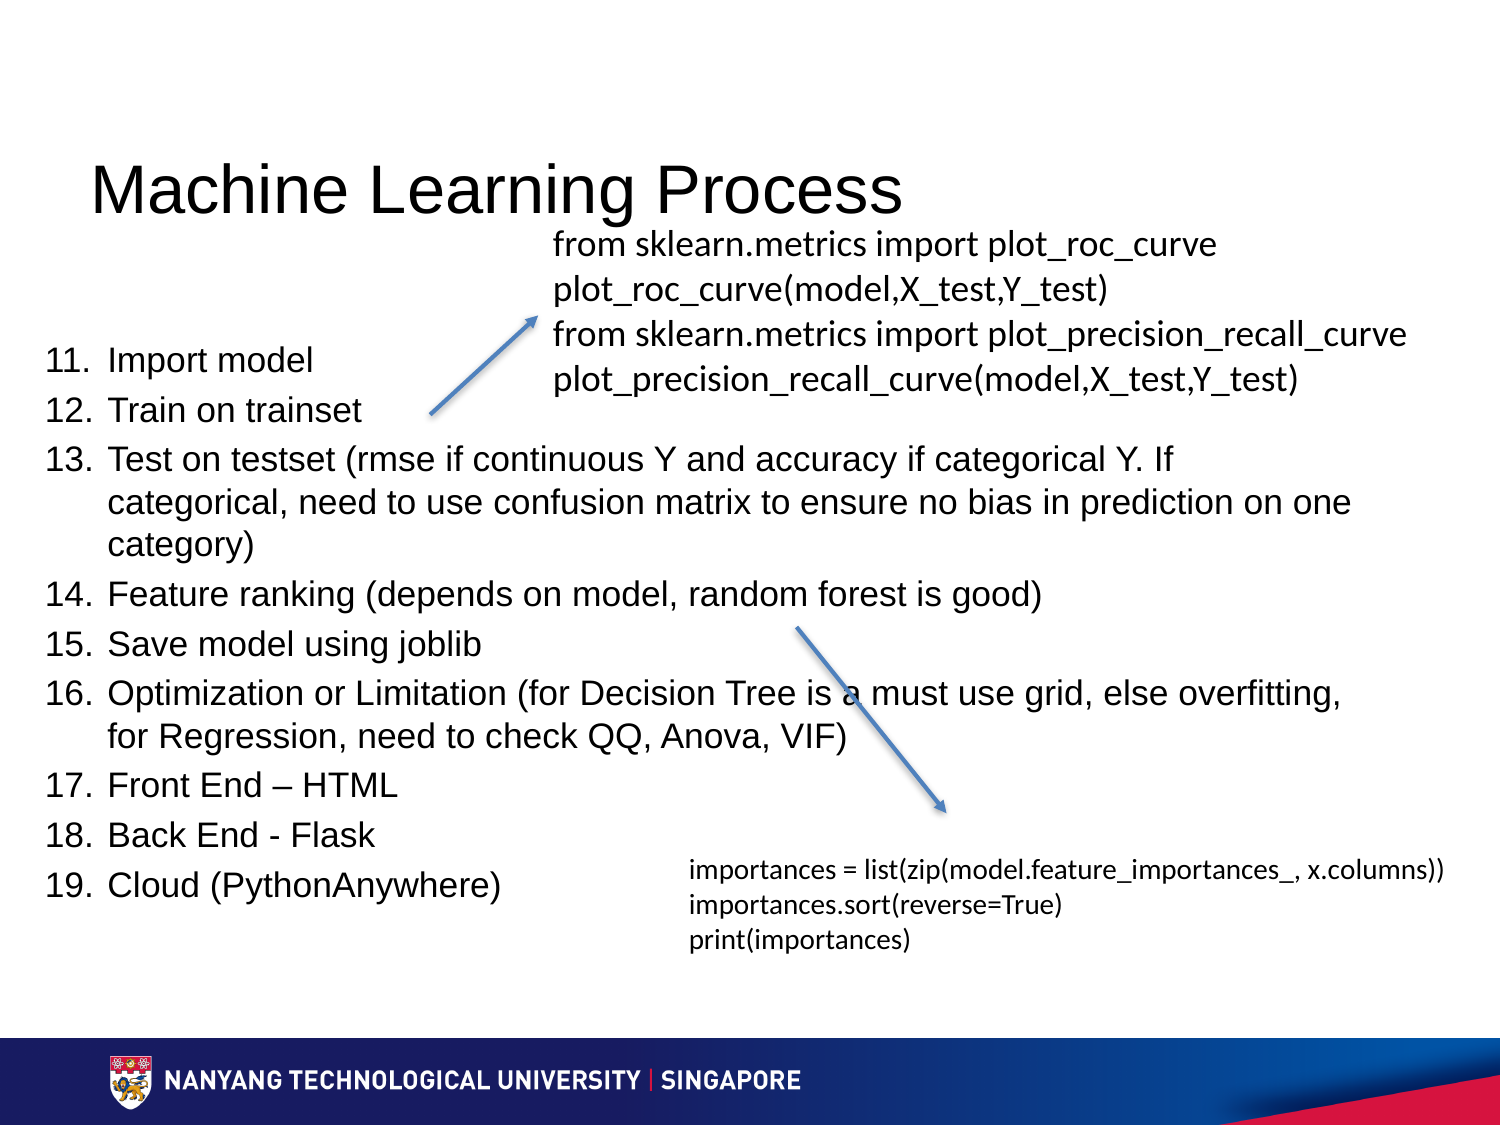

# Machine Learning Process
from sklearn.metrics import plot_roc_curve
plot_roc_curve(model,X_test,Y_test)
from sklearn.metrics import plot_precision_recall_curve
plot_precision_recall_curve(model,X_test,Y_test)

Import model
Train on trainset
Test on testset (rmse if continuous Y and accuracy if categorical Y. If categorical, need to use confusion matrix to ensure no bias in prediction on one category)
Feature ranking (depends on model, random forest is good)
Save model using joblib
Optimization or Limitation (for Decision Tree is a must use grid, else overfitting, for Regression, need to check QQ, Anova, VIF)
Front End – HTML
Back End - Flask
Cloud (PythonAnywhere)
importances = list(zip(model.feature_importances_, x.columns))
importances.sort(reverse=True)
print(importances)